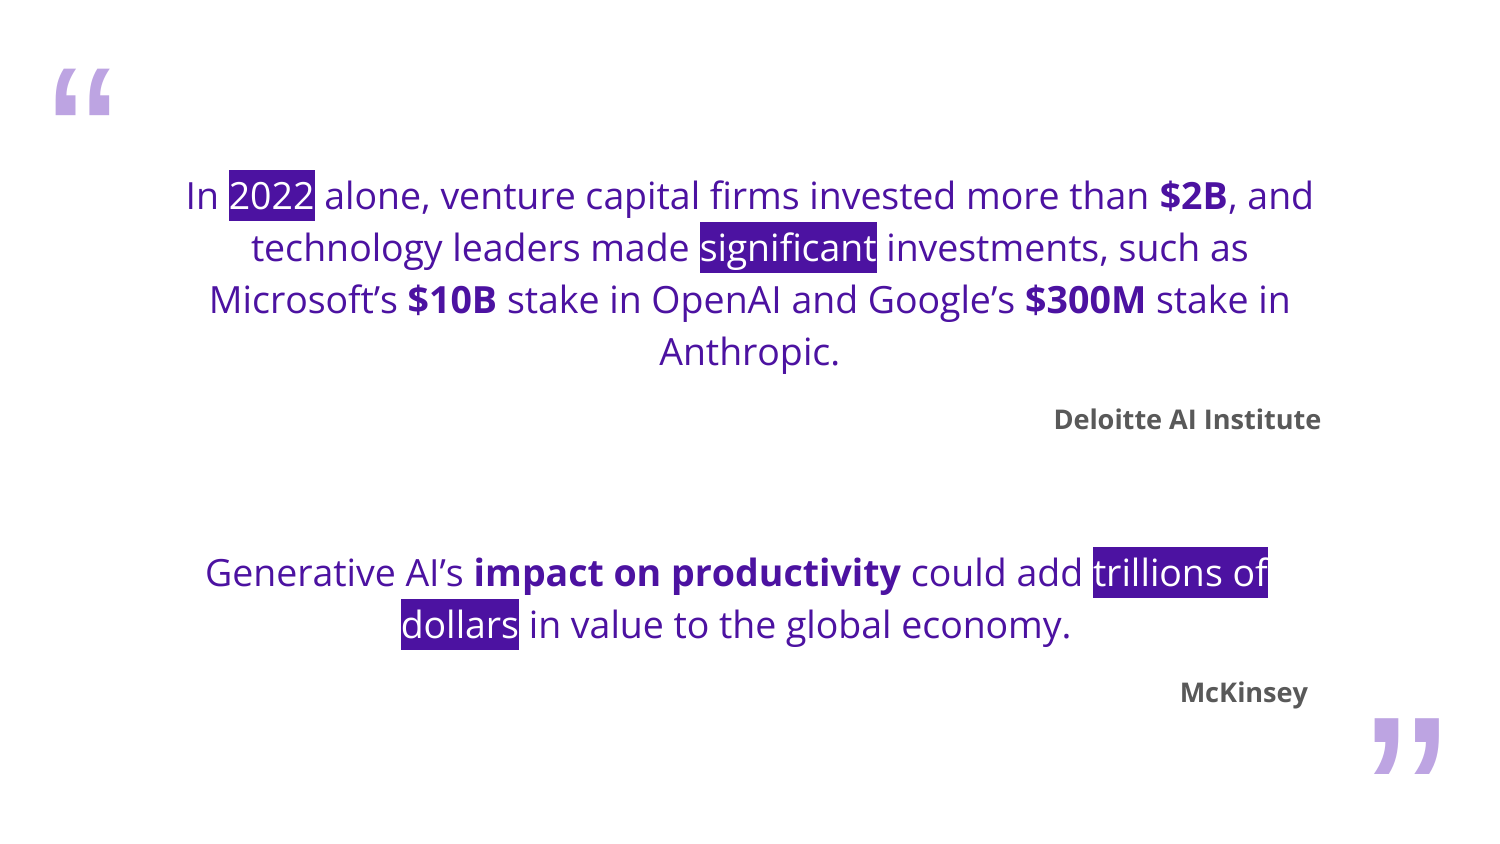

“
In 2022 alone, venture capital firms invested more than $2B, and technology leaders made significant investments, such as Microsoft’s $10B stake in OpenAI and Google’s $300M stake in Anthropic.
Deloitte AI Institute
Generative AI’s impact on productivity could add trillions of dollars in value to the global economy.
McKinsey
“